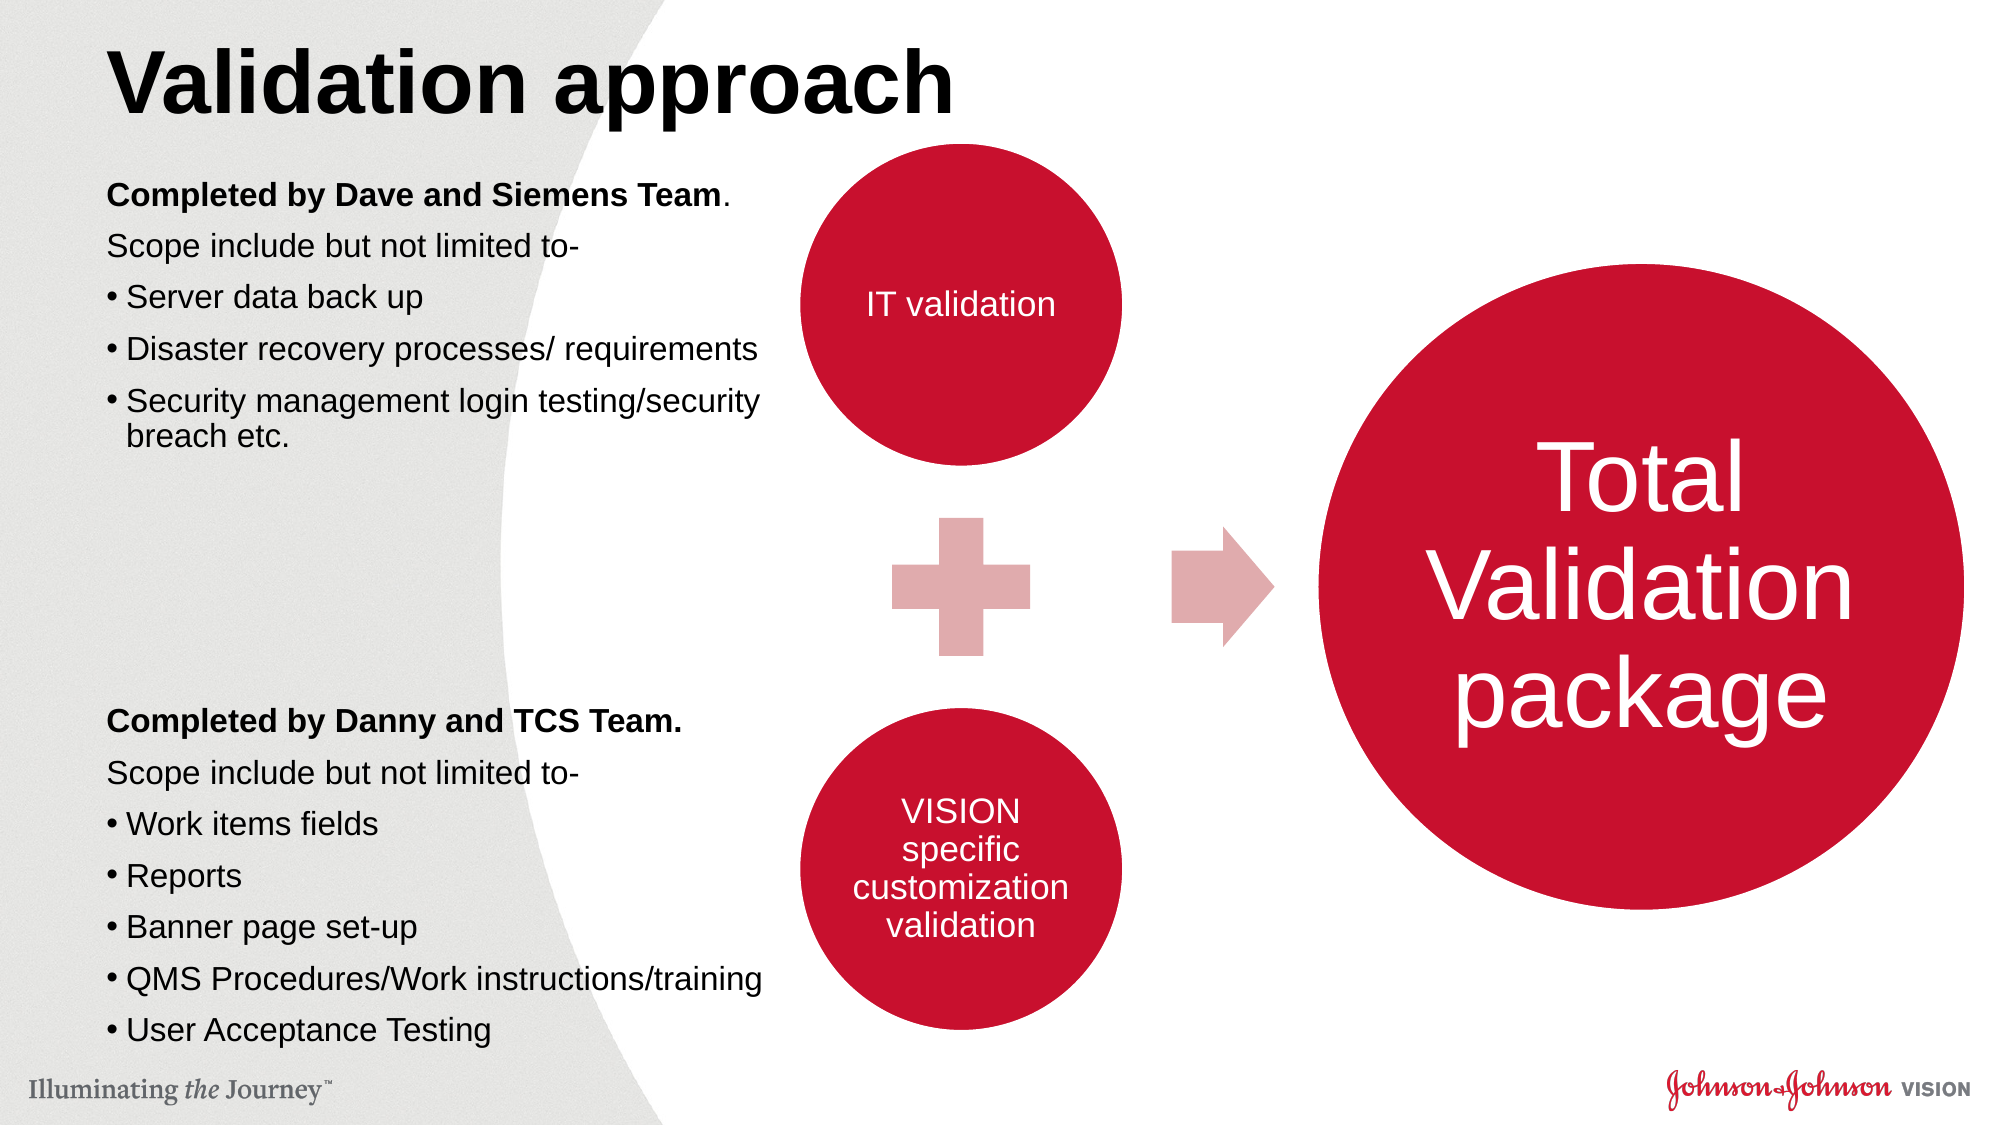

# Validation approach
IT validation

VISION specific customization validation

Total Validation package
Completed by Dave and Siemens Team.
Scope include but not limited to-
Server data back up
Disaster recovery processes/ requirements
Security management login testing/security breach etc.

Completed by Danny and TCS Team.
Scope include but not limited to-
Work items fields
Reports
Banner page set-up
QMS Procedures/Work instructions/training
User Acceptance Testing